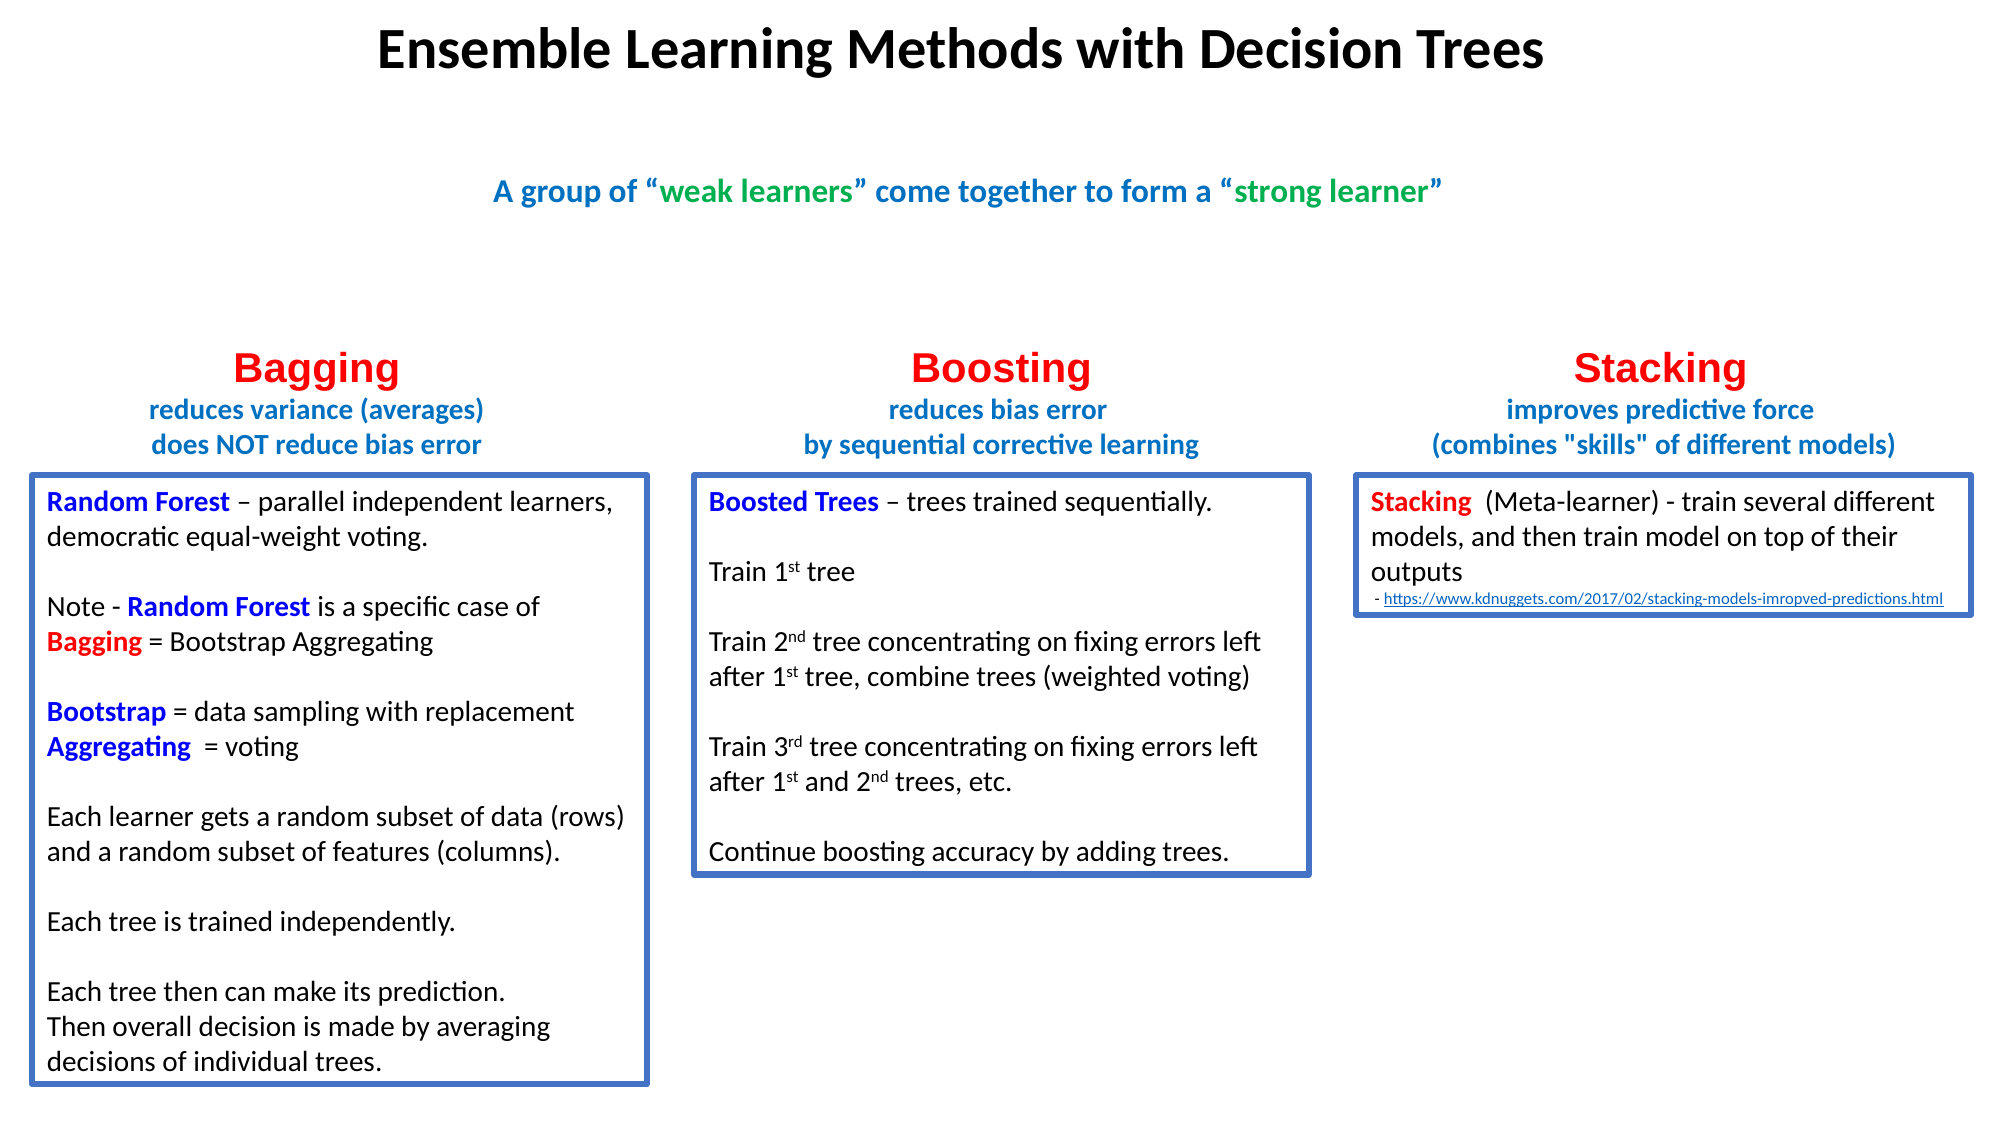

Ensemble Learning Methods with Decision Trees

A group of “weak learners” come together to form a “strong learner”
Bagging
reduces variance (averages)
does NOT reduce bias error

Boosting
reduces bias error
by sequential corrective learning
Stacking
improves predictive force
 (combines "skills" of different models)
Random Forest – parallel independent learners, democratic equal-weight voting.

Note - Random Forest is a specific case of Bagging = Bootstrap Aggregating

Bootstrap = data sampling with replacement
Aggregating  = voting

Each learner gets a random subset of data (rows) and a random subset of features (columns).

Each tree is trained independently.

Each tree then can make its prediction.
Then overall decision is made by averaging decisions of individual trees.
Boosted Trees – trees trained sequentially.

Train 1st tree

Train 2nd tree concentrating on fixing errors left after 1st tree, combine trees (weighted voting)

Train 3rd tree concentrating on fixing errors left after 1st and 2nd trees, etc.

Continue boosting accuracy by adding trees.
Stacking  (Meta-learner) - train several different models, and then train model on top of their outputs
 - https://www.kdnuggets.com/2017/02/stacking-models-imropved-predictions.html